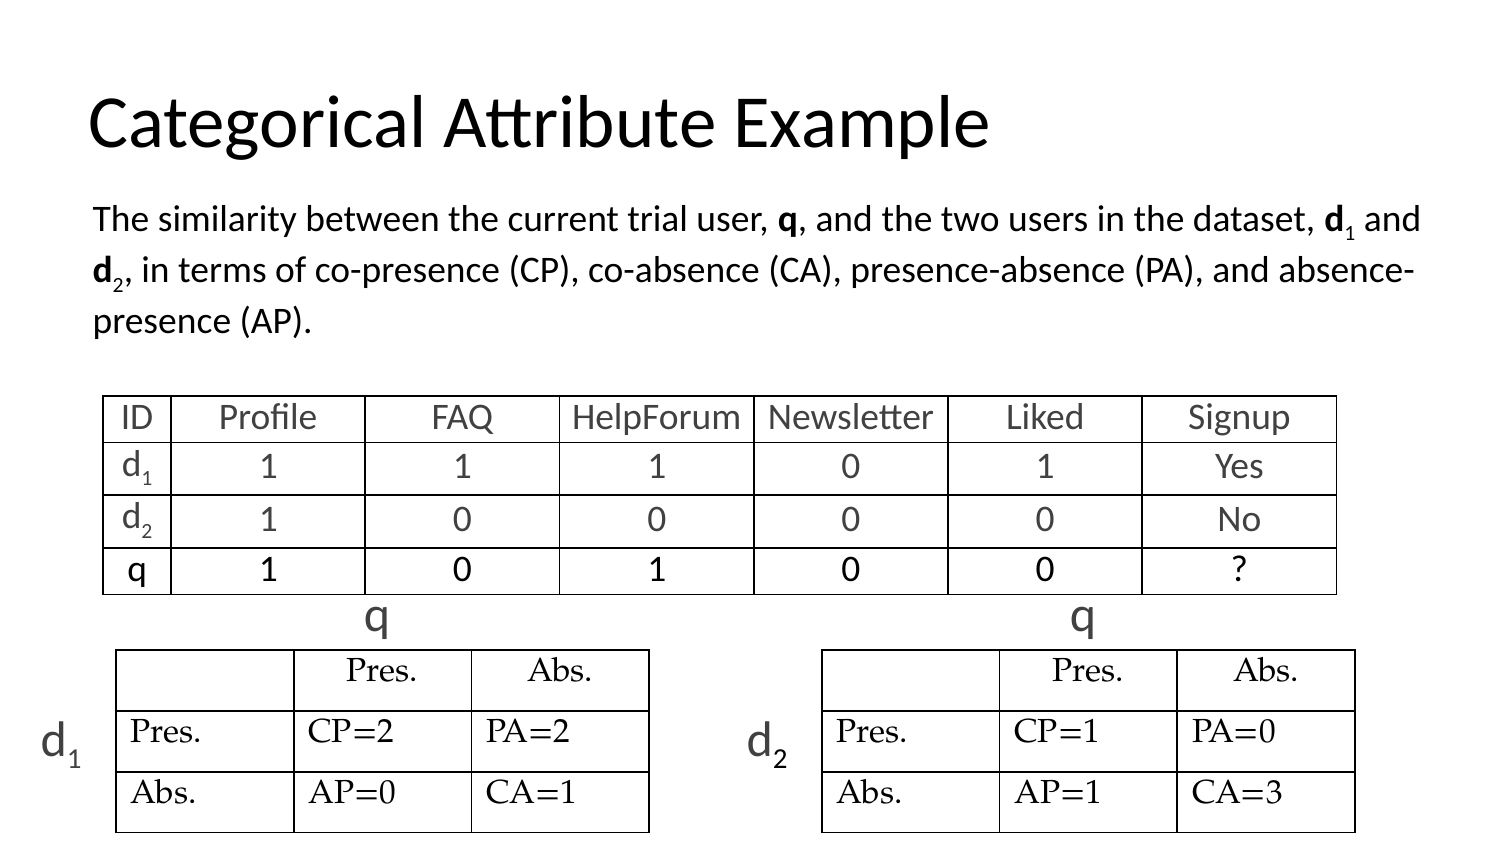

# Categorical Attribute Example
The similarity between the current trial user, q, and the two users in the dataset, d1 and d2, in terms of co-presence (CP), co-absence (CA), presence-absence (PA), and absence-presence (AP).
| ID | Profile | FAQ | HelpForum | Newsletter | Liked | Signup |
| --- | --- | --- | --- | --- | --- | --- |
| d1 | 1 | 1 | 1 | 0 | 1 | Yes |
| d2 | 1 | 0 | 0 | 0 | 0 | No |
| q | 1 | 0 | 1 | 0 | 0 | ? |
q
q
|  | Pres. | Abs. |
| --- | --- | --- |
| Pres. | CP=2 | PA=2 |
| Abs. | AP=0 | CA=1 |
|  | Pres. | Abs. |
| --- | --- | --- |
| Pres. | CP=1 | PA=0 |
| Abs. | AP=1 | CA=3 |
d1
d2